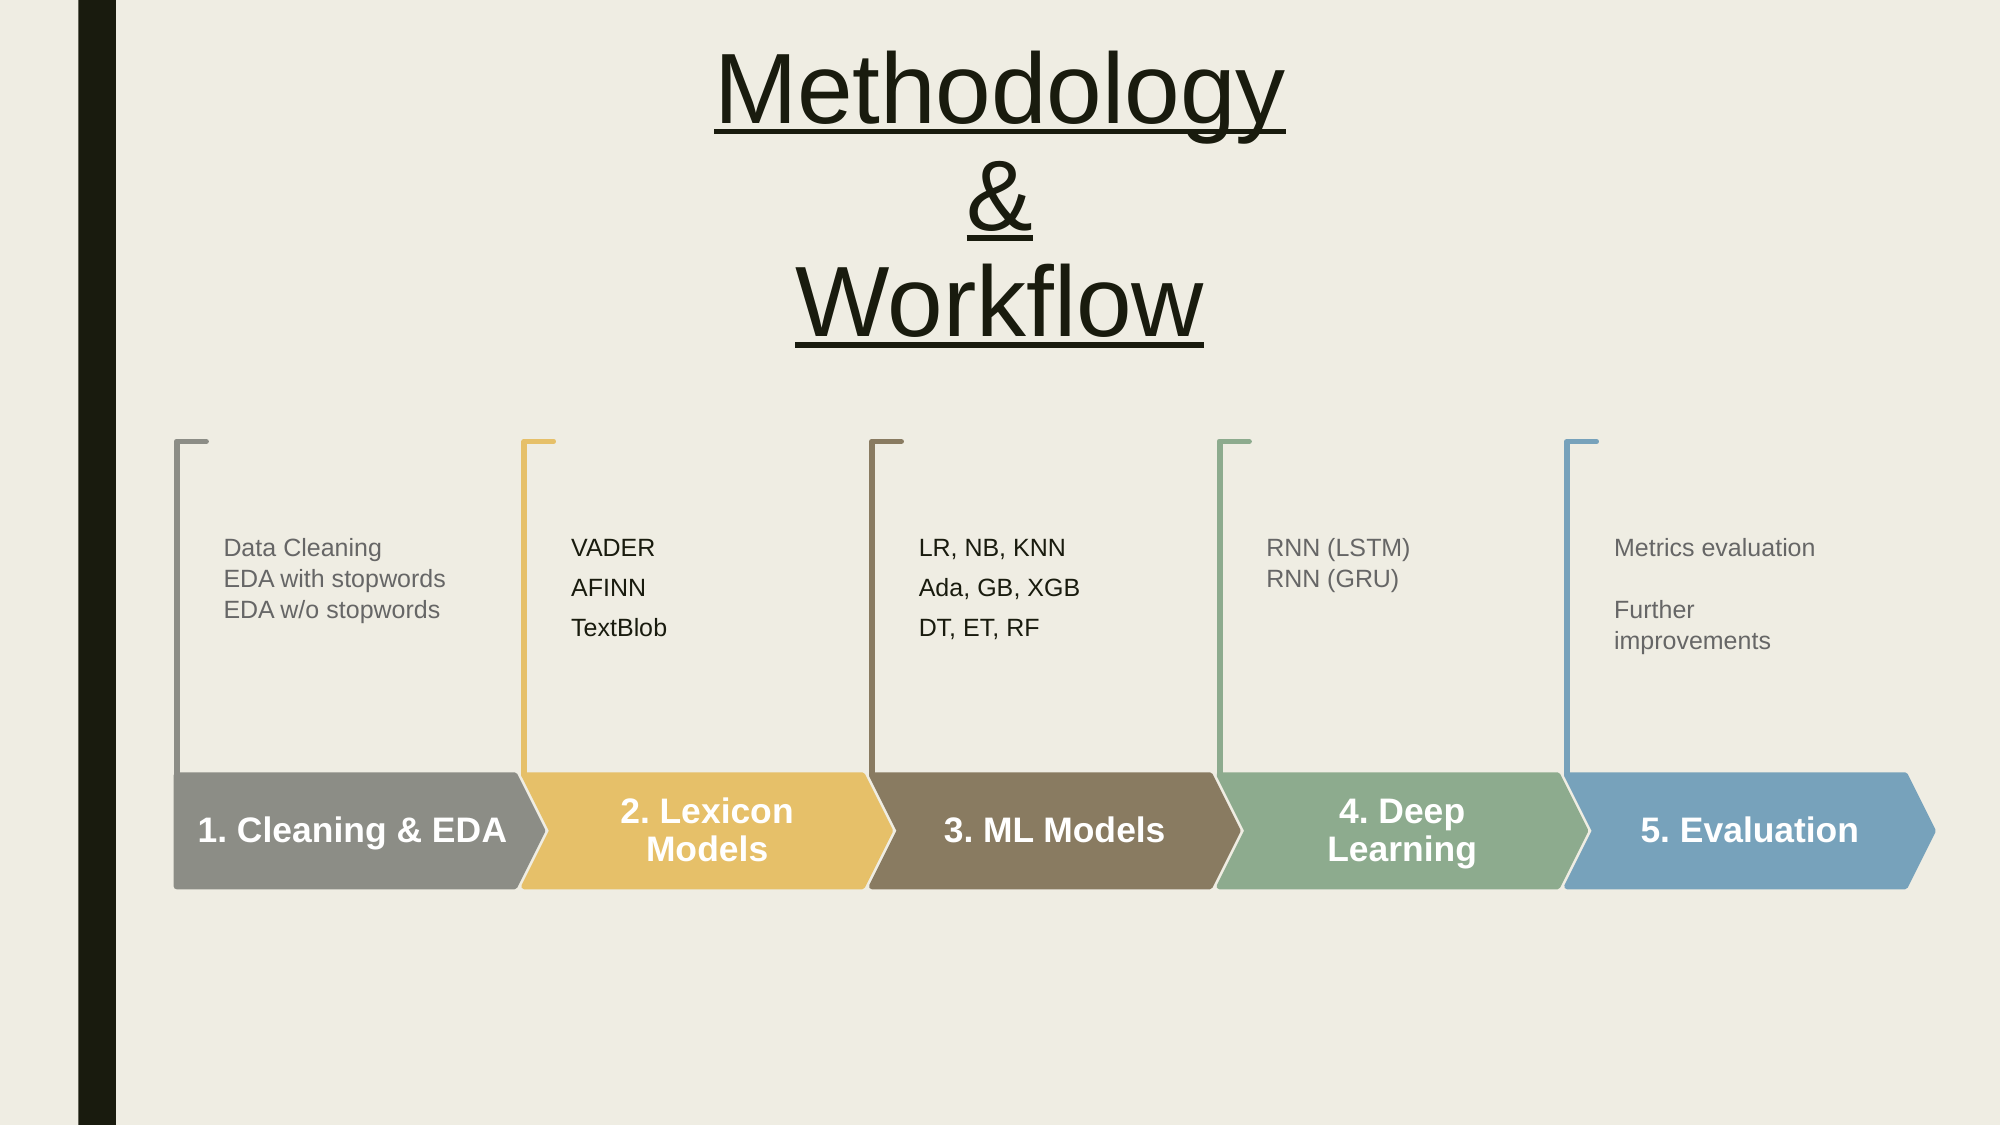

Methodology
&
Workflow
1. Cleaning & EDA
Data Cleaning
EDA with stopwords
EDA w/o stopwords
2. Lexicon Models
VADER
AFINN
TextBlob
3. ML Models
LR, NB, KNN
Ada, GB, XGB
DT, ET, RF

4. Deep Learning
RNN (LSTM)
RNN (GRU)
5. Evaluation
Metrics evaluation

Further improvements